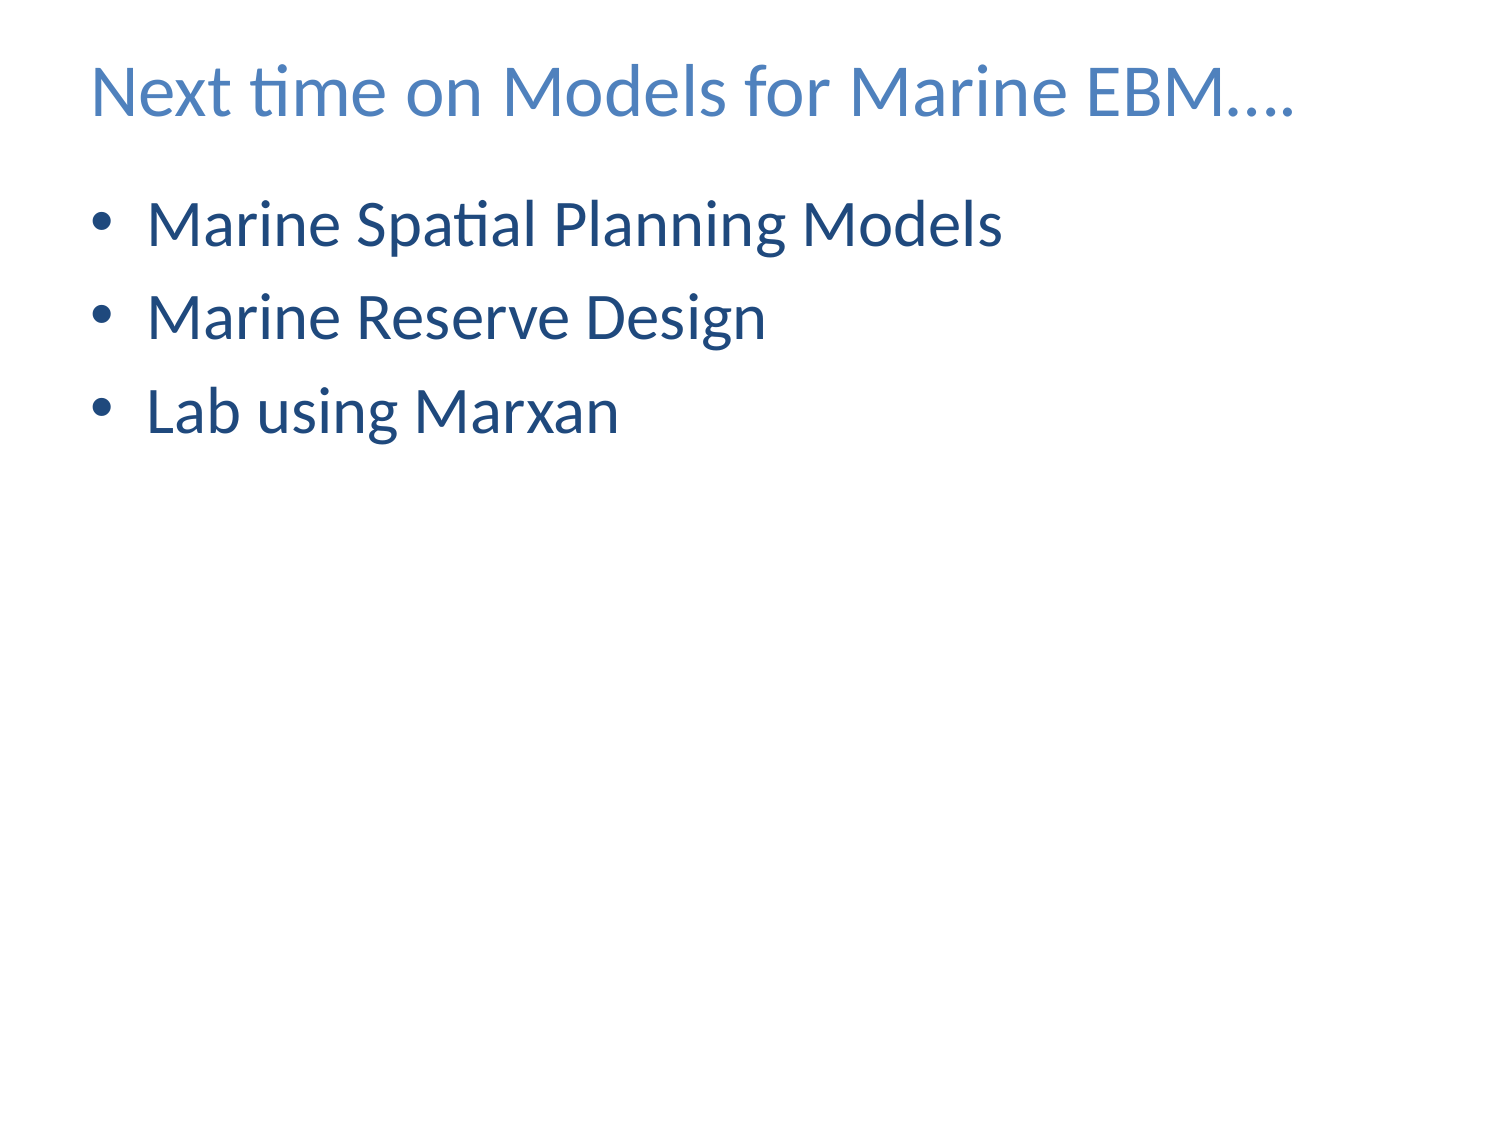

# Next time on Models for Marine EBM….
Marine Spatial Planning Models
Marine Reserve Design
Lab using Marxan